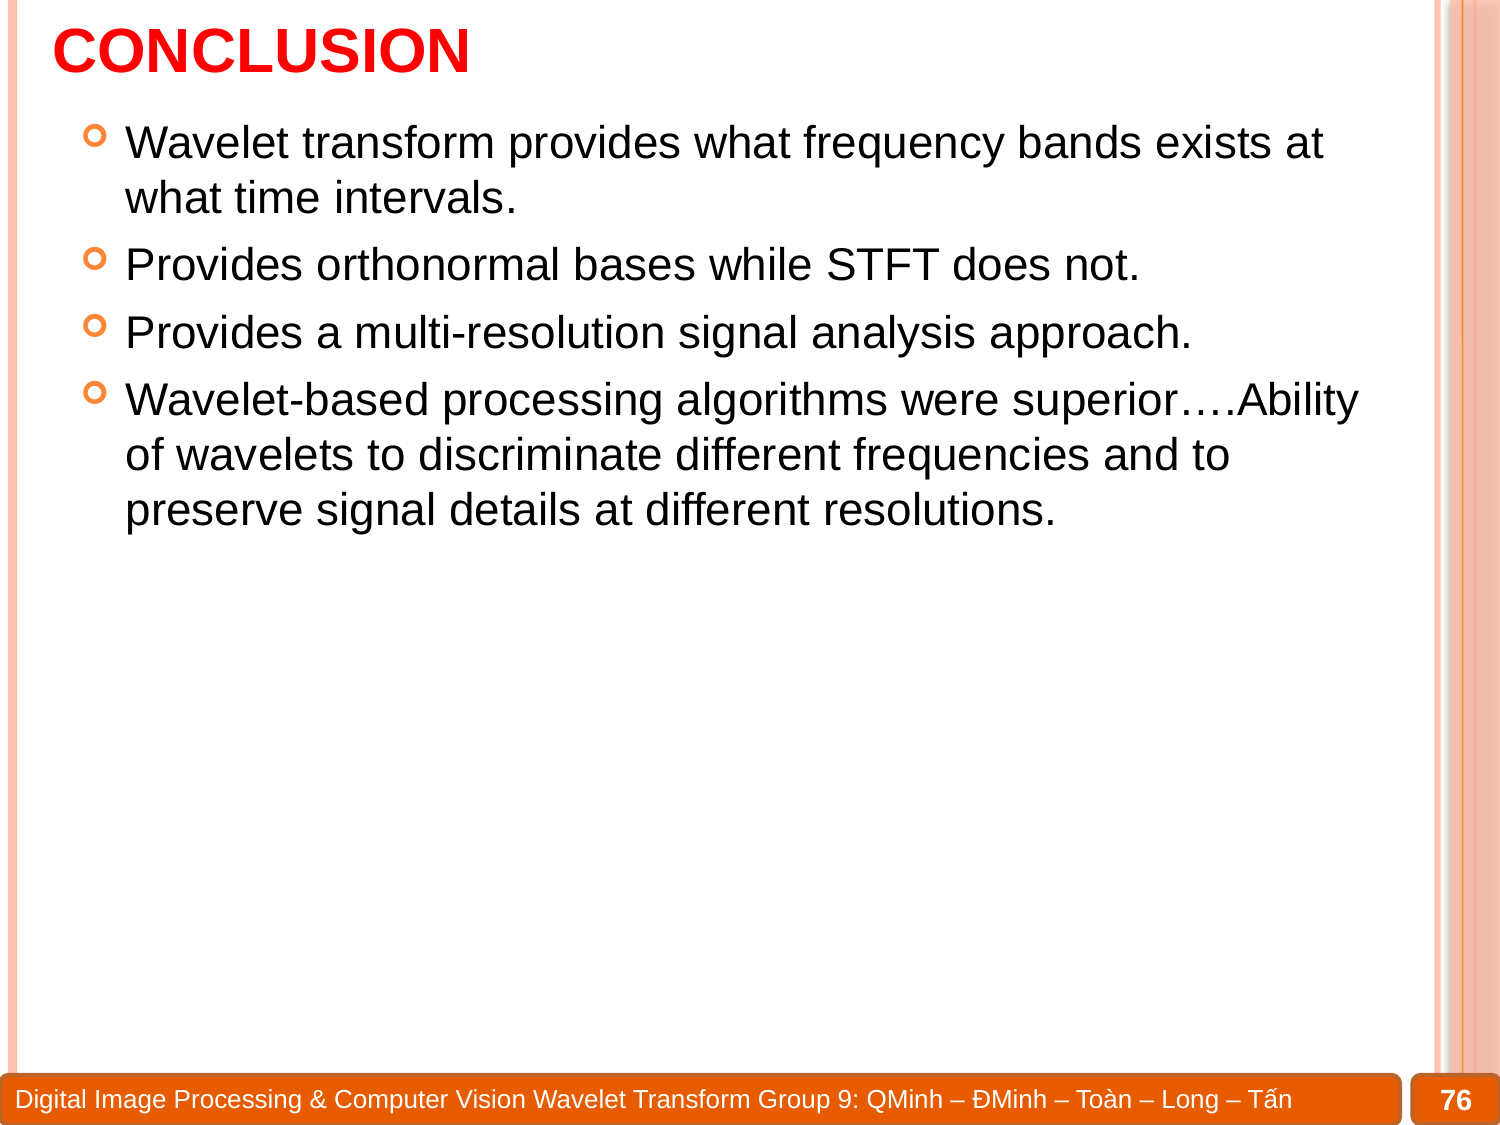

# CONCLUSION
Wavelet transform provides what frequency bands exists at what time intervals.
Provides orthonormal bases while STFT does not.
Provides a multi-resolution signal analysis approach.
Wavelet-based processing algorithms were superior….Ability of wavelets to discriminate different frequencies and to preserve signal details at different resolutions.

76